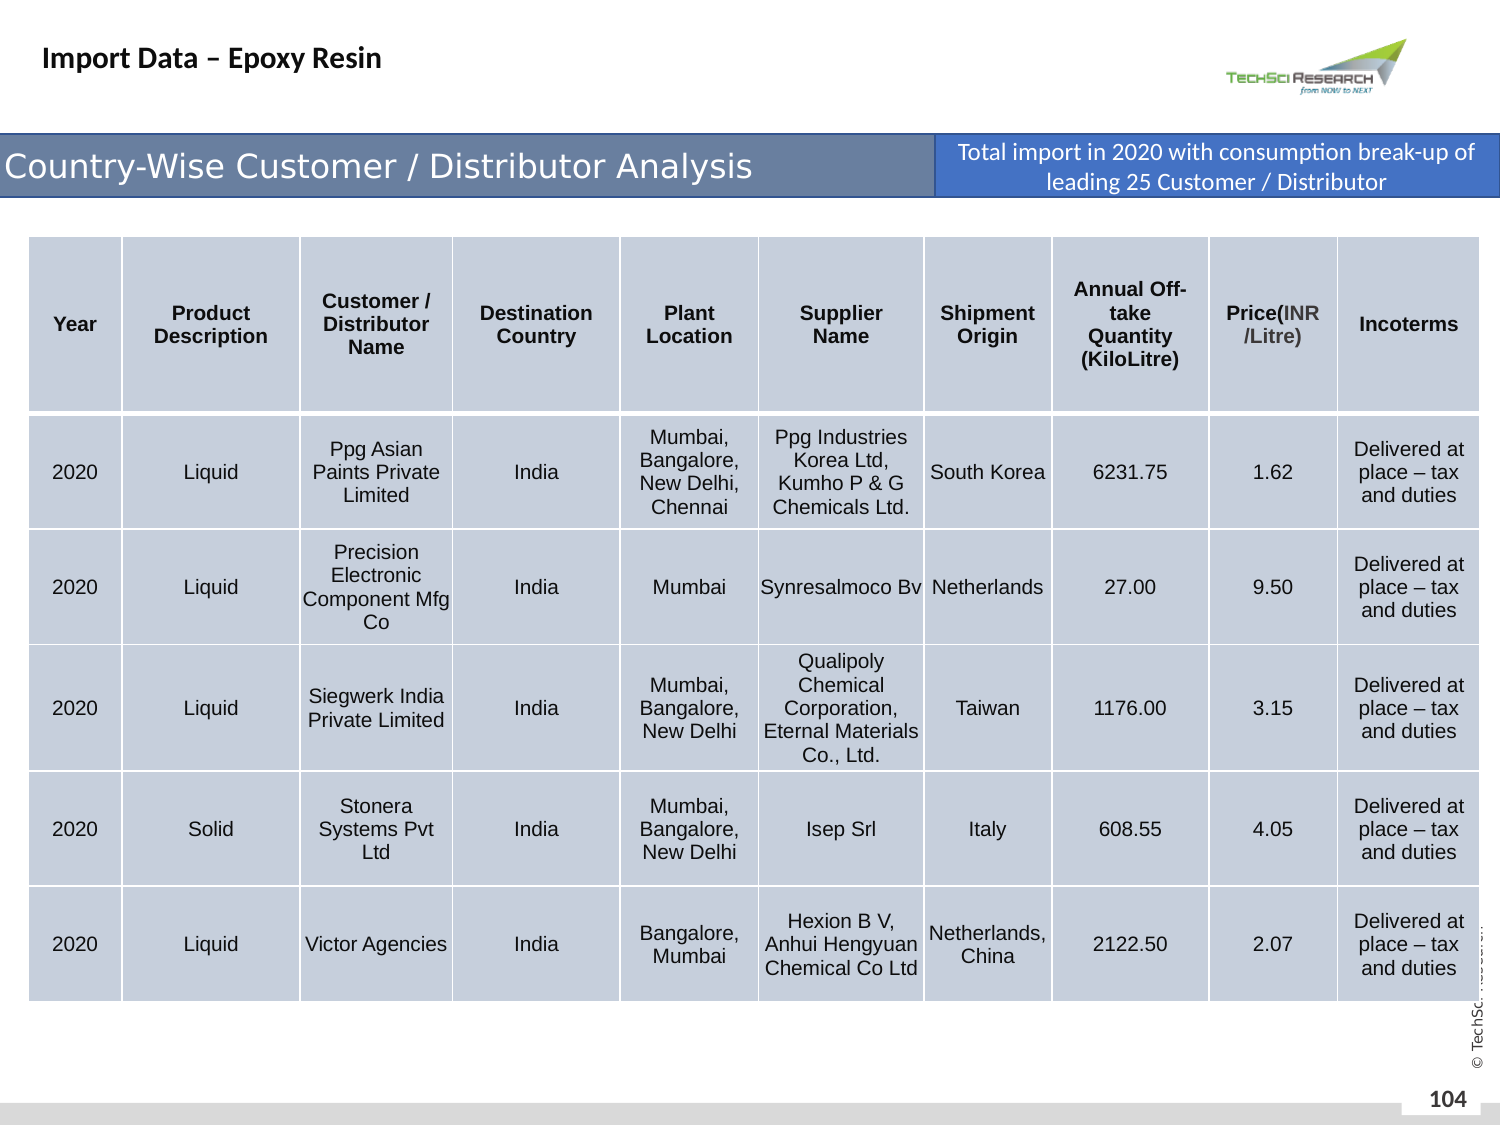

Import Data – Epoxy Resin
Country-Wise Customer / Distributor Analysis
Total import in 2020 with consumption break-up of leading 25 Customer / Distributor
| Year | Product Description | Customer / Distributor Name | Destination Country | Plant Location | Supplier Name | Shipment Origin | Annual Off-take Quantity (KiloLitre) | Price(INR/Litre) | Incoterms |
| --- | --- | --- | --- | --- | --- | --- | --- | --- | --- |
| 2020 | Liquid | Ppg Asian Paints Private Limited | India | Mumbai, Bangalore, New Delhi, Chennai | Ppg Industries Korea Ltd, Kumho P & G Chemicals Ltd. | South Korea | 6231.75 | 1.62 | Delivered at place – tax and duties |
| 2020 | Liquid | Precision Electronic Component Mfg Co | India | Mumbai | Synresalmoco Bv | Netherlands | 27.00 | 9.50 | Delivered at place – tax and duties |
| 2020 | Liquid | Siegwerk India Private Limited | India | Mumbai, Bangalore, New Delhi | Qualipoly Chemical Corporation, Eternal Materials Co., Ltd. | Taiwan | 1176.00 | 3.15 | Delivered at place – tax and duties |
| 2020 | Solid | Stonera Systems Pvt Ltd | India | Mumbai, Bangalore, New Delhi | Isep Srl | Italy | 608.55 | 4.05 | Delivered at place – tax and duties |
| 2020 | Liquid | Victor Agencies | India | Bangalore, Mumbai | Hexion B V, Anhui Hengyuan Chemical Co Ltd | Netherlands, China | 2122.50 | 2.07 | Delivered at place – tax and duties |